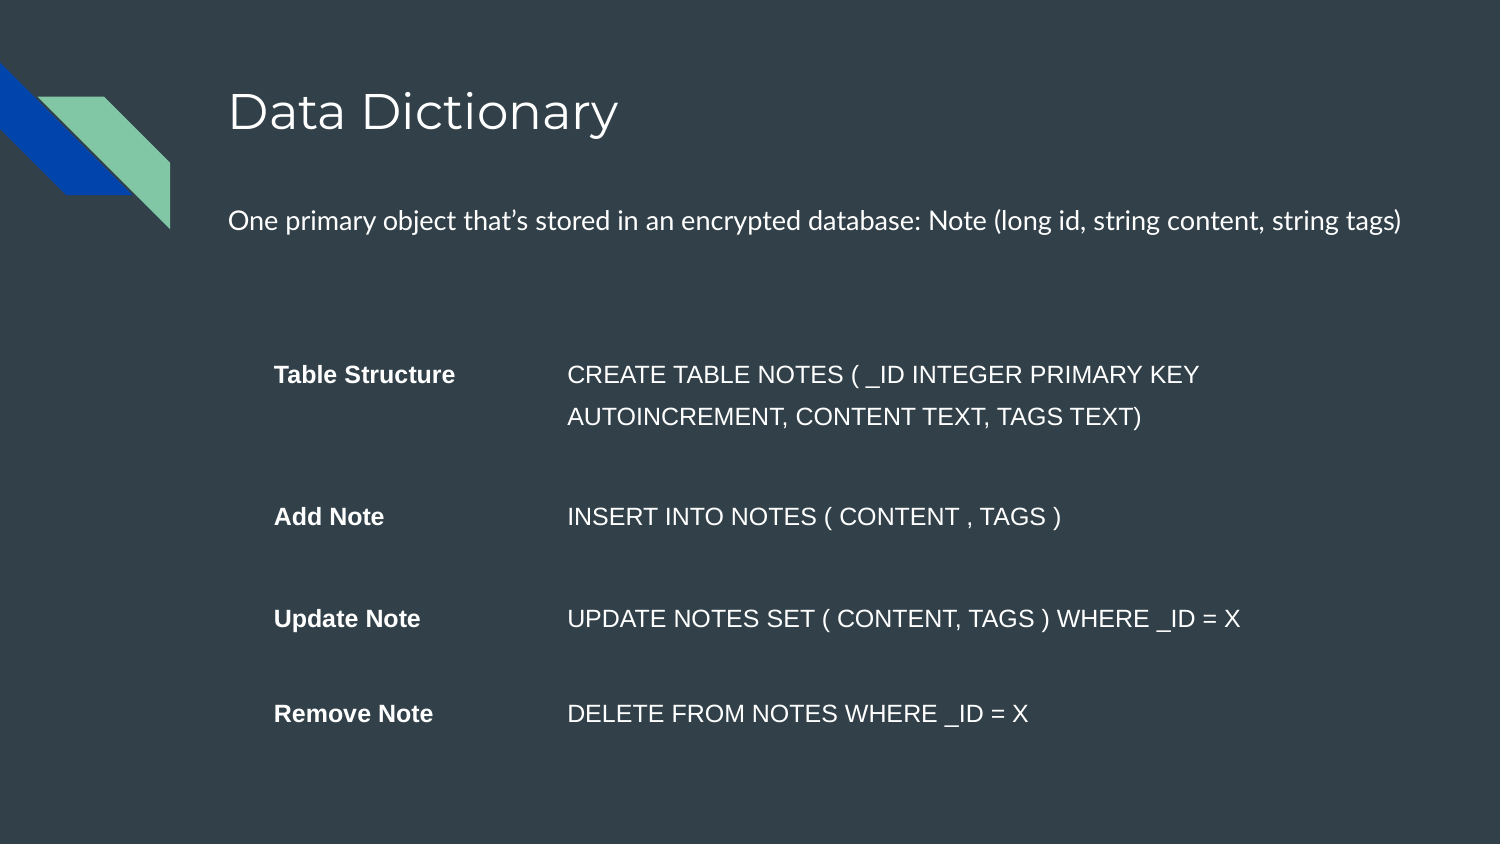

# Data Dictionary
One primary object that’s stored in an encrypted database: Note (long id, string content, string tags)
| Table Structure | CREATE TABLE NOTES ( \_ID INTEGER PRIMARY KEY AUTOINCREMENT, CONTENT TEXT, TAGS TEXT) |
| --- | --- |
| Add Note | INSERT INTO NOTES ( CONTENT , TAGS ) |
| Update Note | UPDATE NOTES SET ( CONTENT, TAGS ) WHERE \_ID = X |
| Remove Note | DELETE FROM NOTES WHERE \_ID = X |